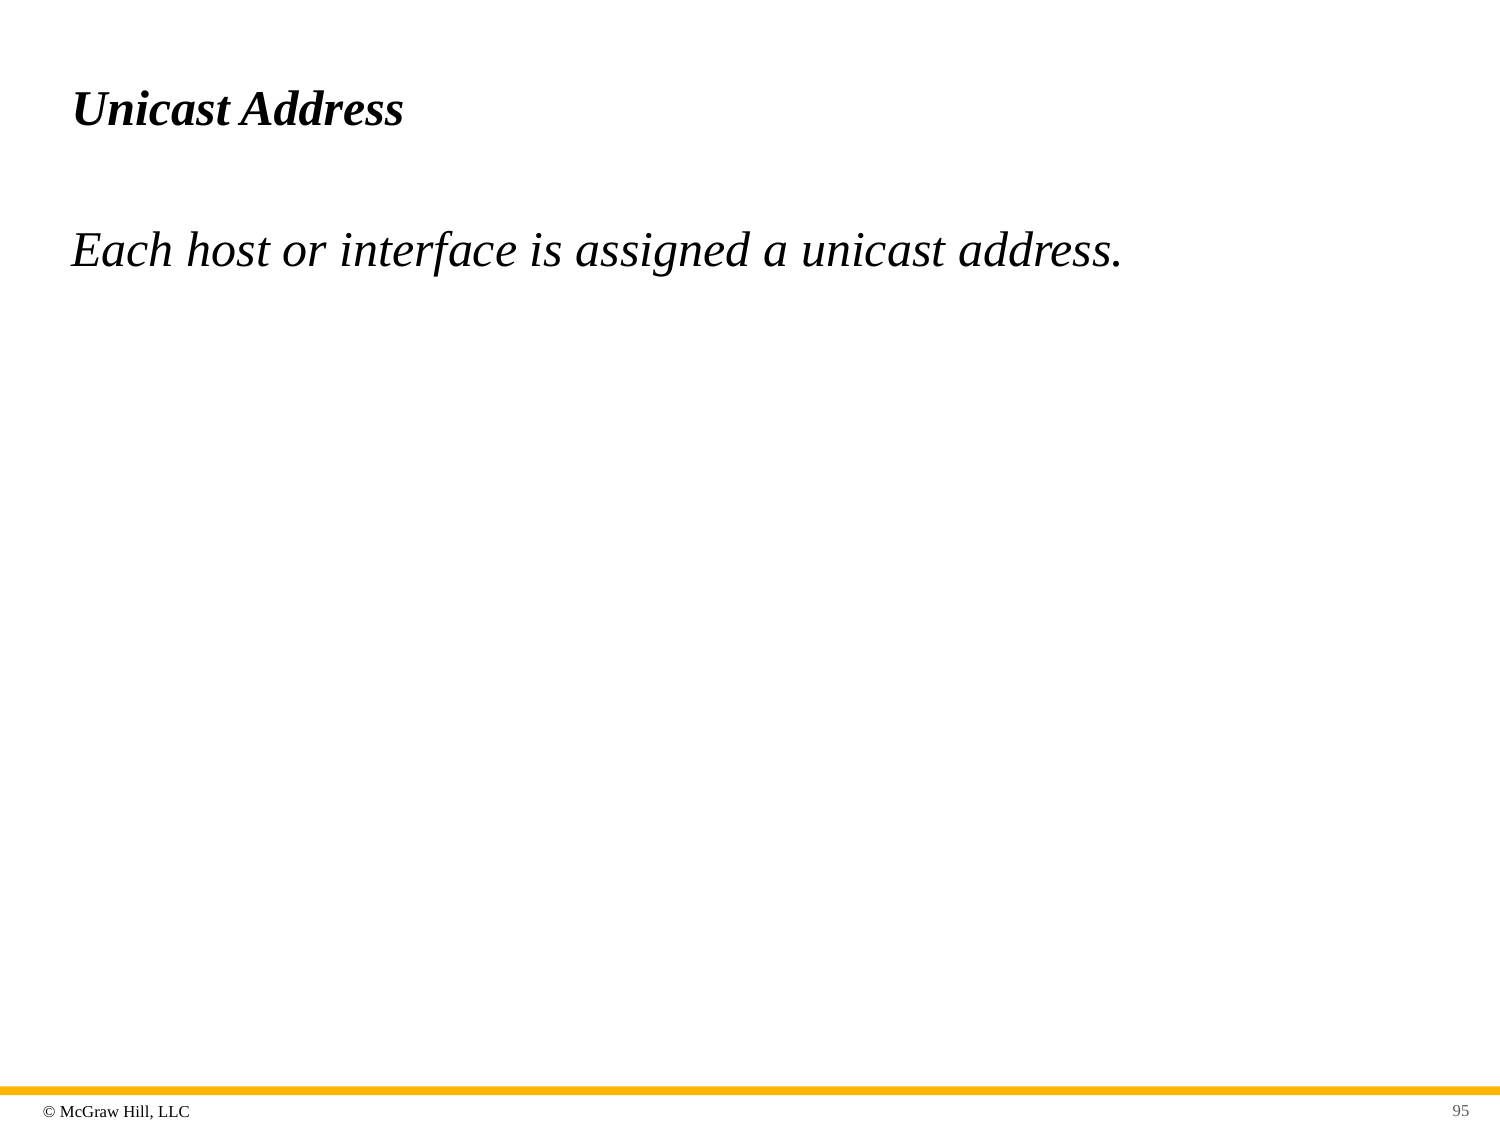

# Unicast Address
Each host or interface is assigned a unicast address.
95